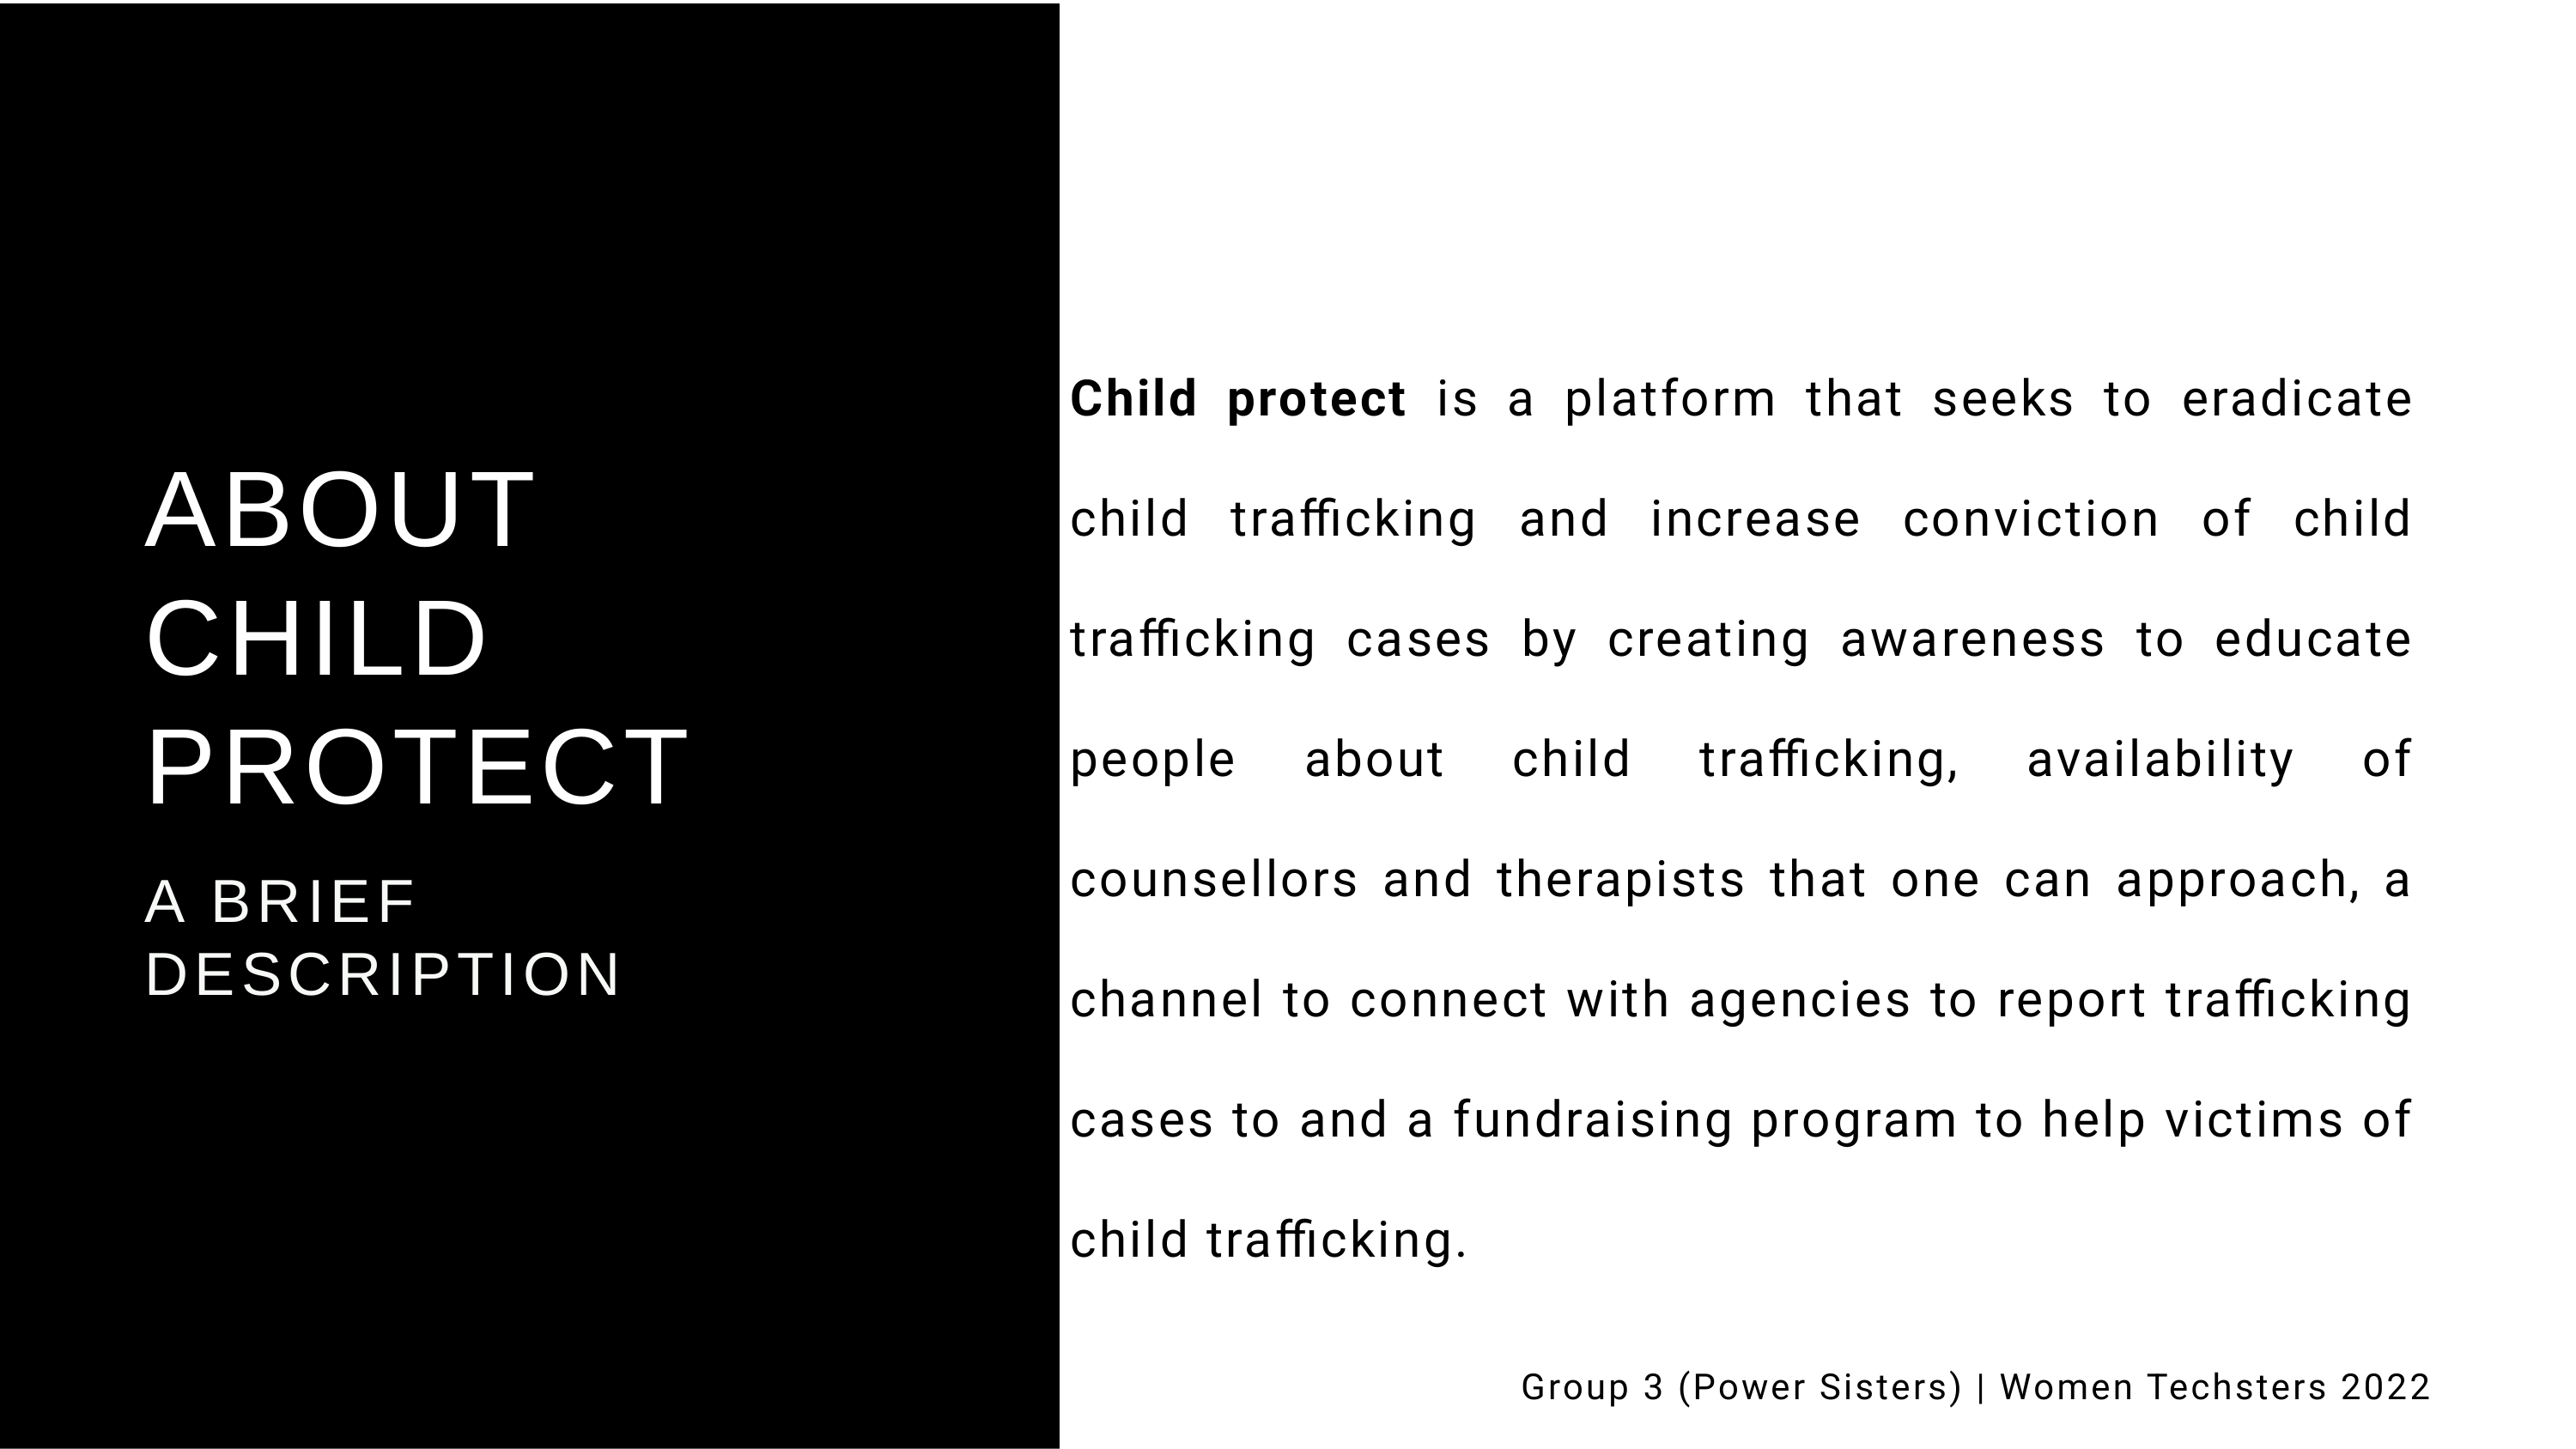

Child protect is a platform that seeks to eradicate child trafficking and increase conviction of child trafficking cases by creating awareness to educate people about child trafficking, availability of counsellors and therapists that one can approach, a channel to connect with agencies to report trafficking cases to and a fundraising program to help victims of child trafficking.

ABOUT
CHILD PROTECT
A BRIEF DESCRIPTION
Group 3 (Power Sisters) | Women Techsters 2022